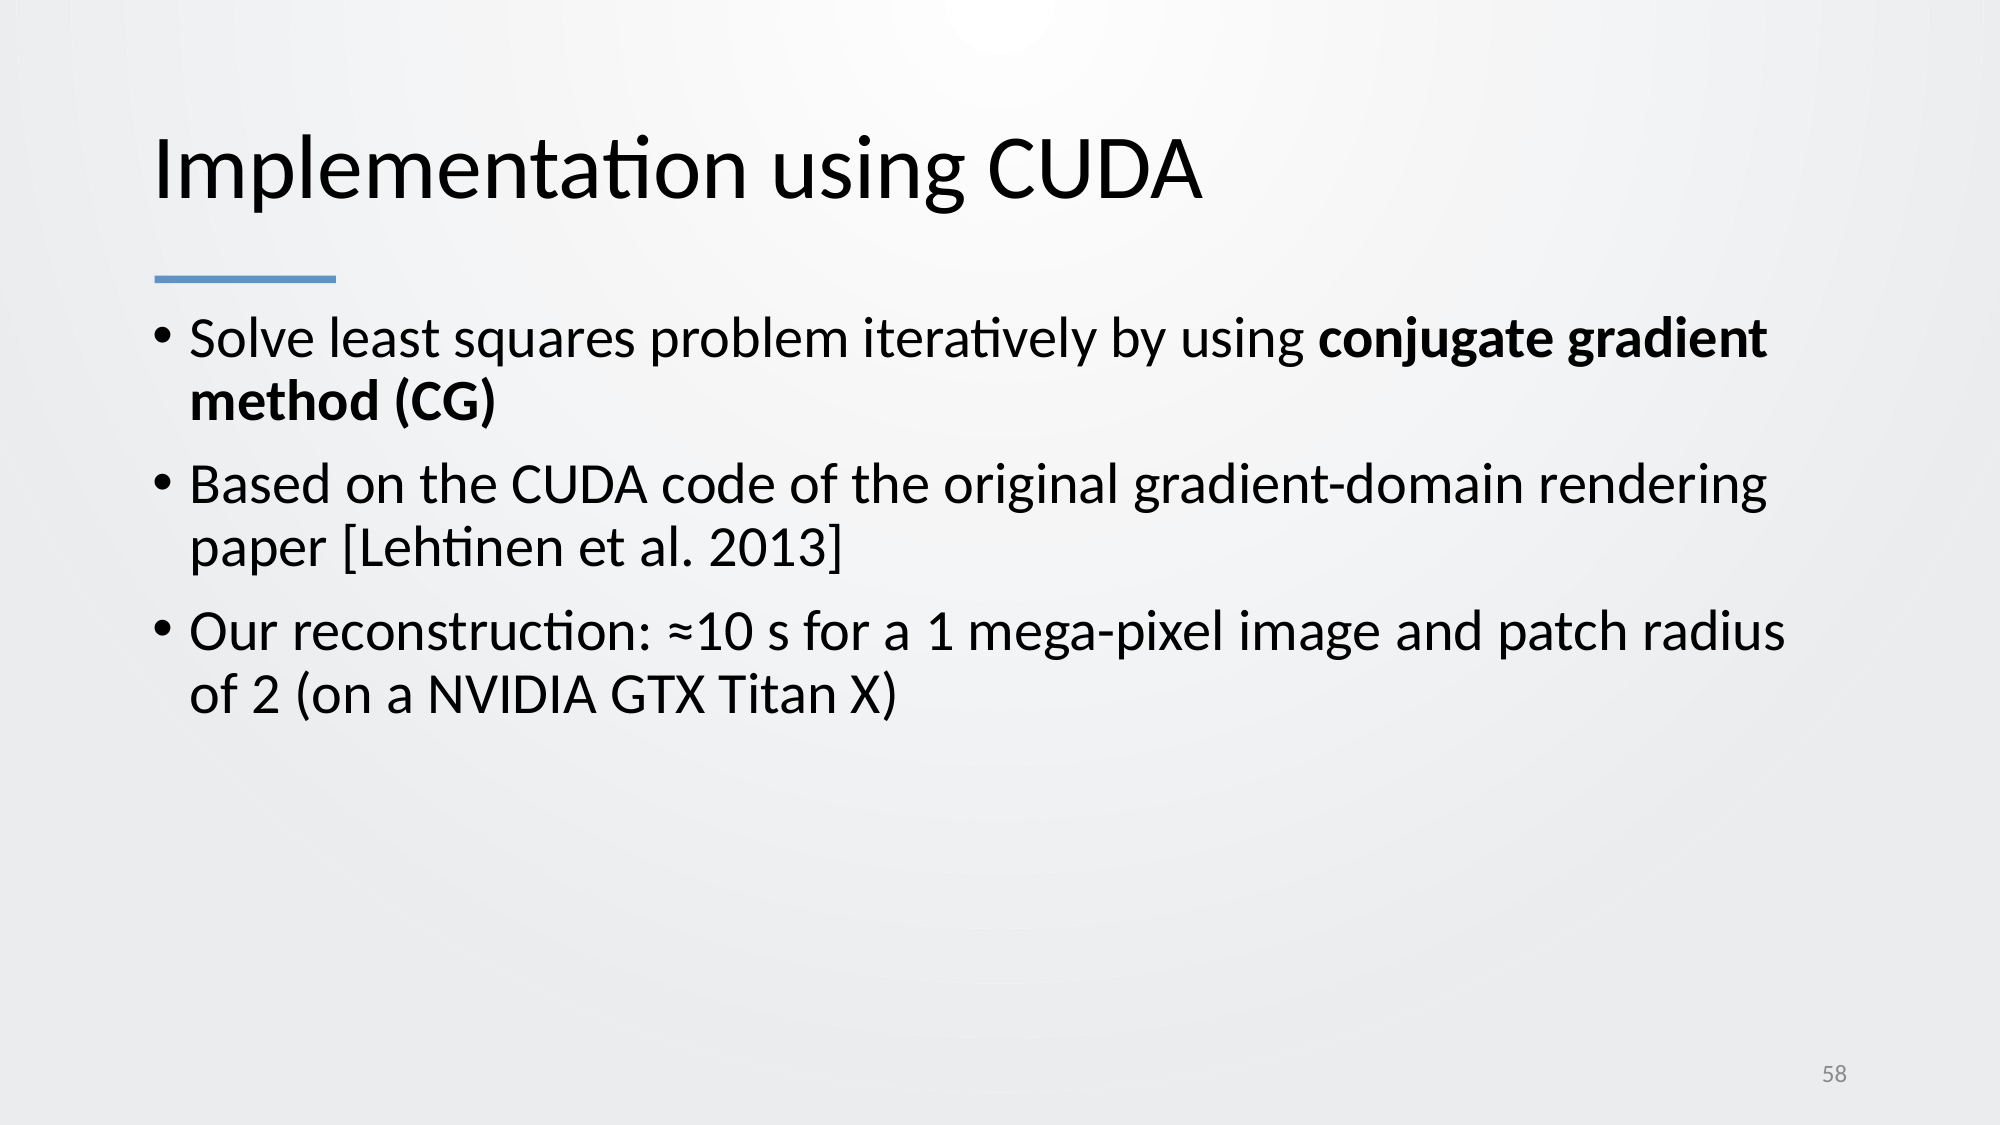

# Implementation using CUDA
Solve least squares problem iteratively by using conjugate gradient method (CG)
Based on the CUDA code of the original gradient-domain rendering paper [Lehtinen et al. 2013]
Our reconstruction: ≈10 s for a 1 mega-pixel image and patch radius of 2 (on a NVIDIA GTX Titan X)
58